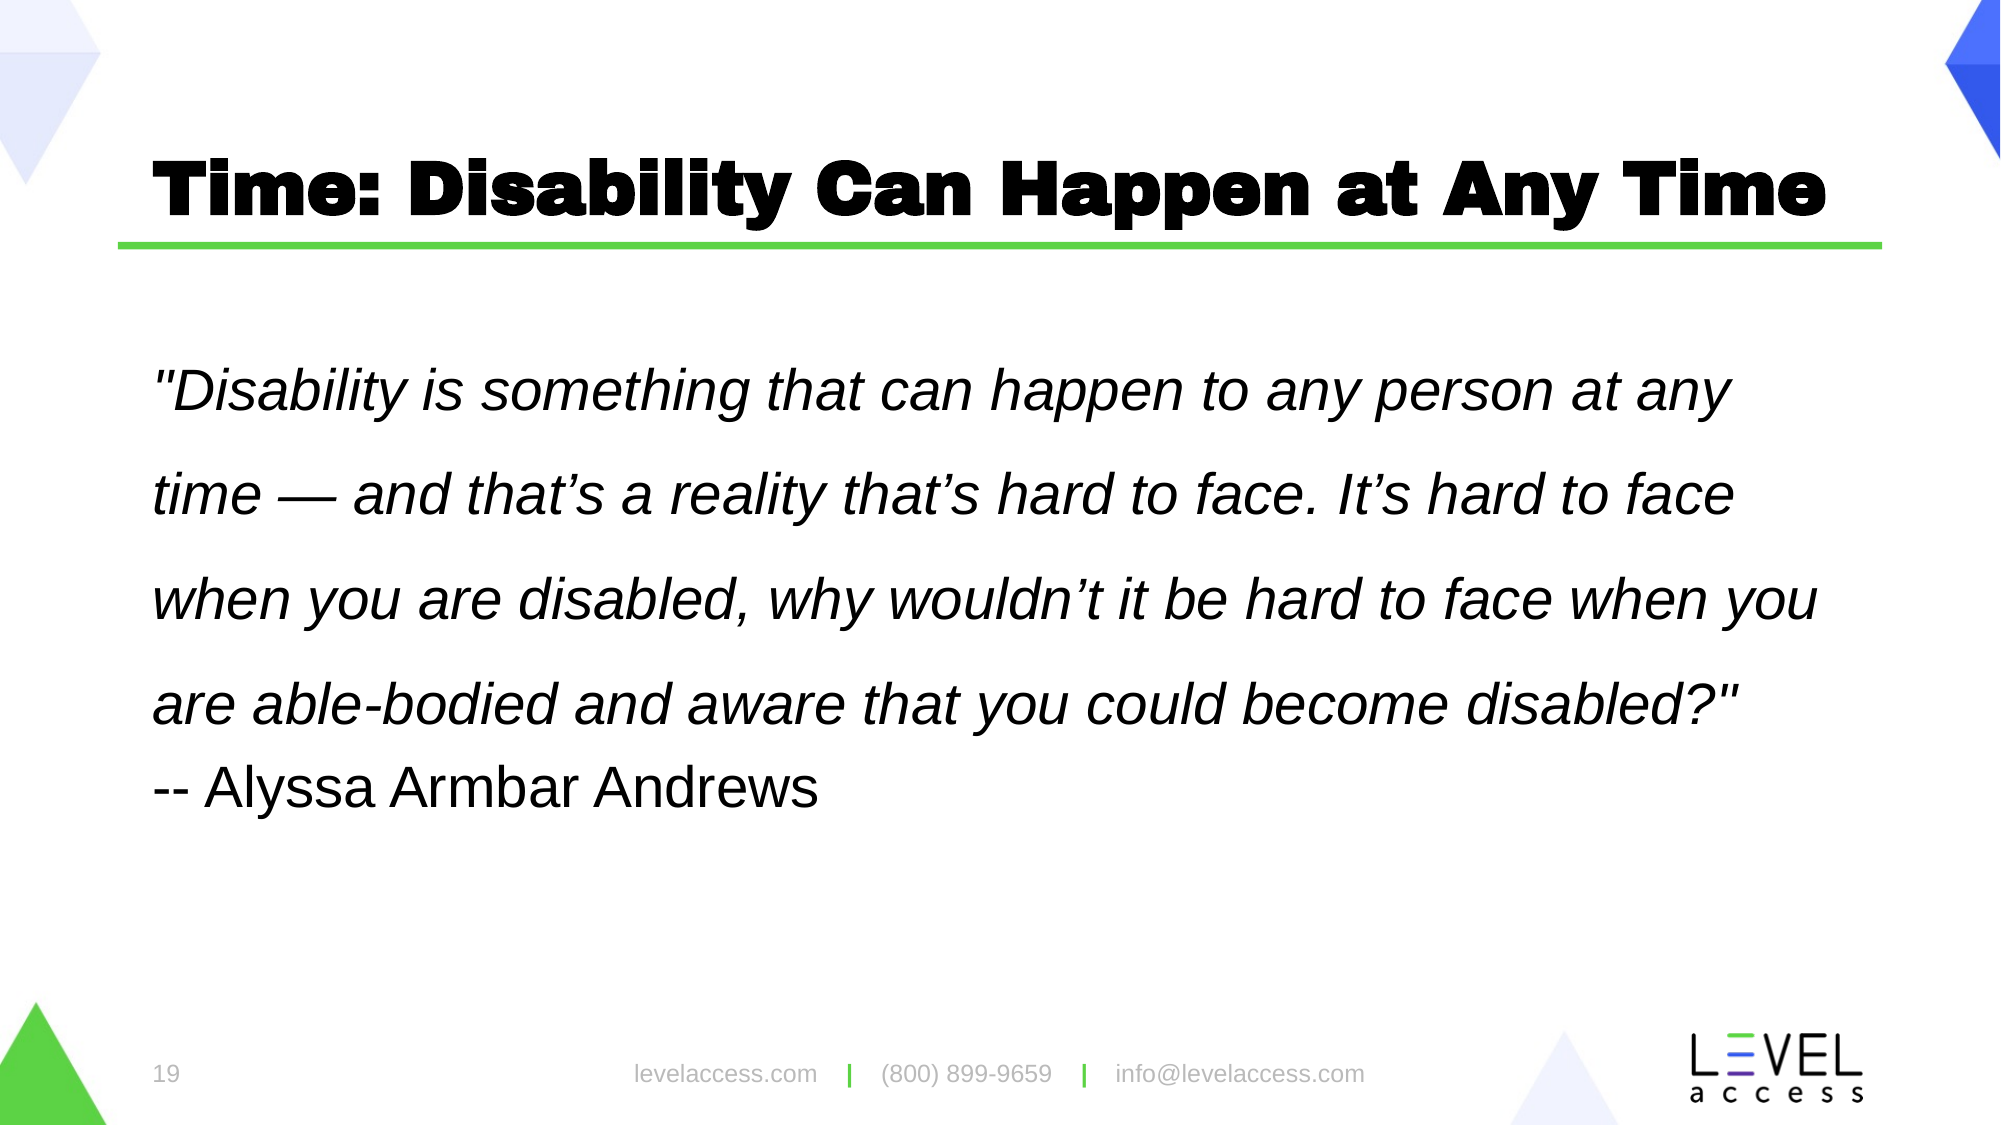

# Time: Disability Can Happen at Any Time
"Disability is something that can happen to any person at any time — and that’s a reality that’s hard to face. It’s hard to face when you are disabled, why wouldn’t it be hard to face when you are able-bodied and aware that you could become disabled?"
-- Alyssa Armbar Andrews

levelaccess.com    |    (800) 899-9659    |    info@levelaccess.com
19